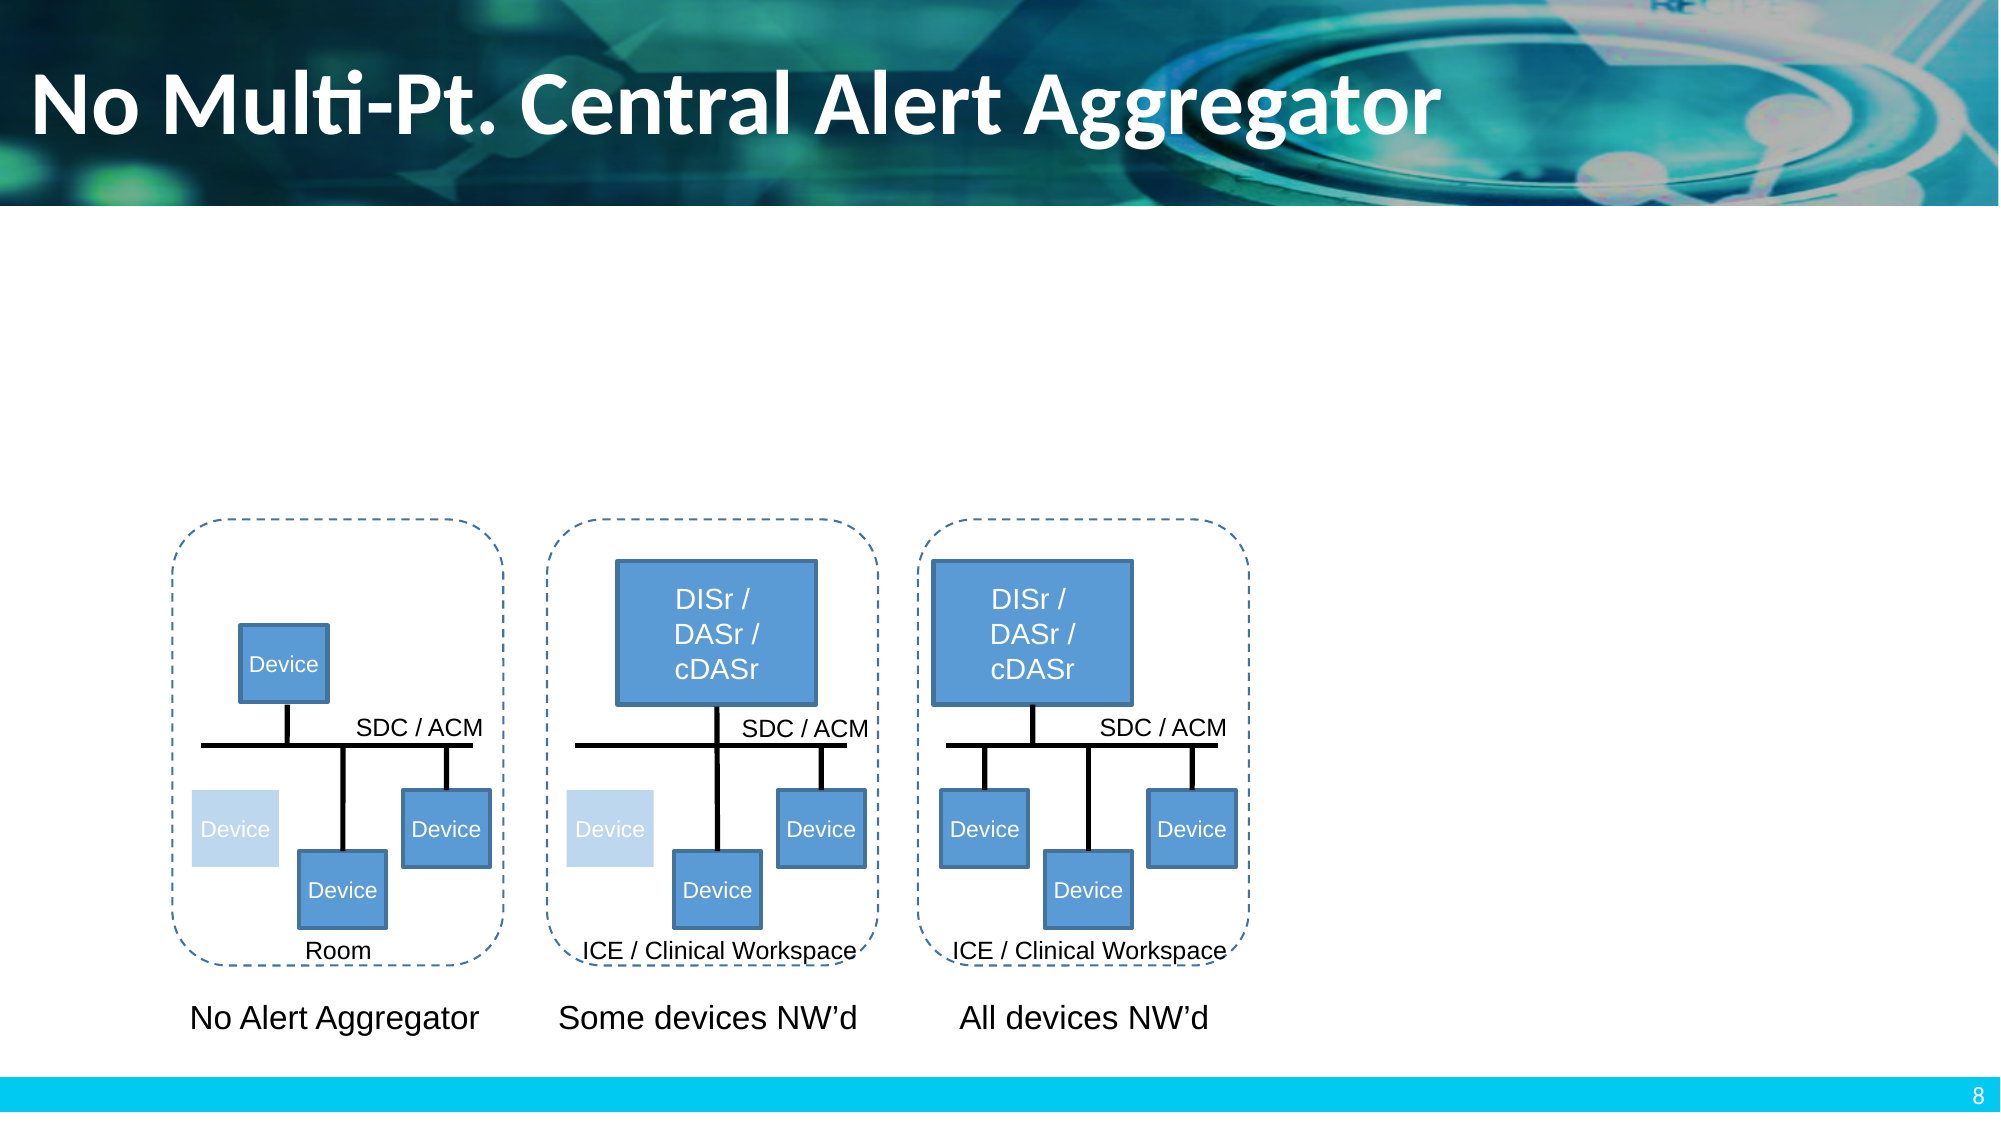

# No Multi-Pt. Central Alert Aggregator

DISr /
DASr / cDASr
DISr /
DASr /
cDASr
Device
SDC / ACM
SDC / ACM
SDC / ACM
Device
Device
Device
Device
Device
Device
Device
Device
Device
Room
ICE / Clinical Workspace
ICE / Clinical Workspace
No Alert Aggregator
Some devices NW’d
All devices NW’d
8